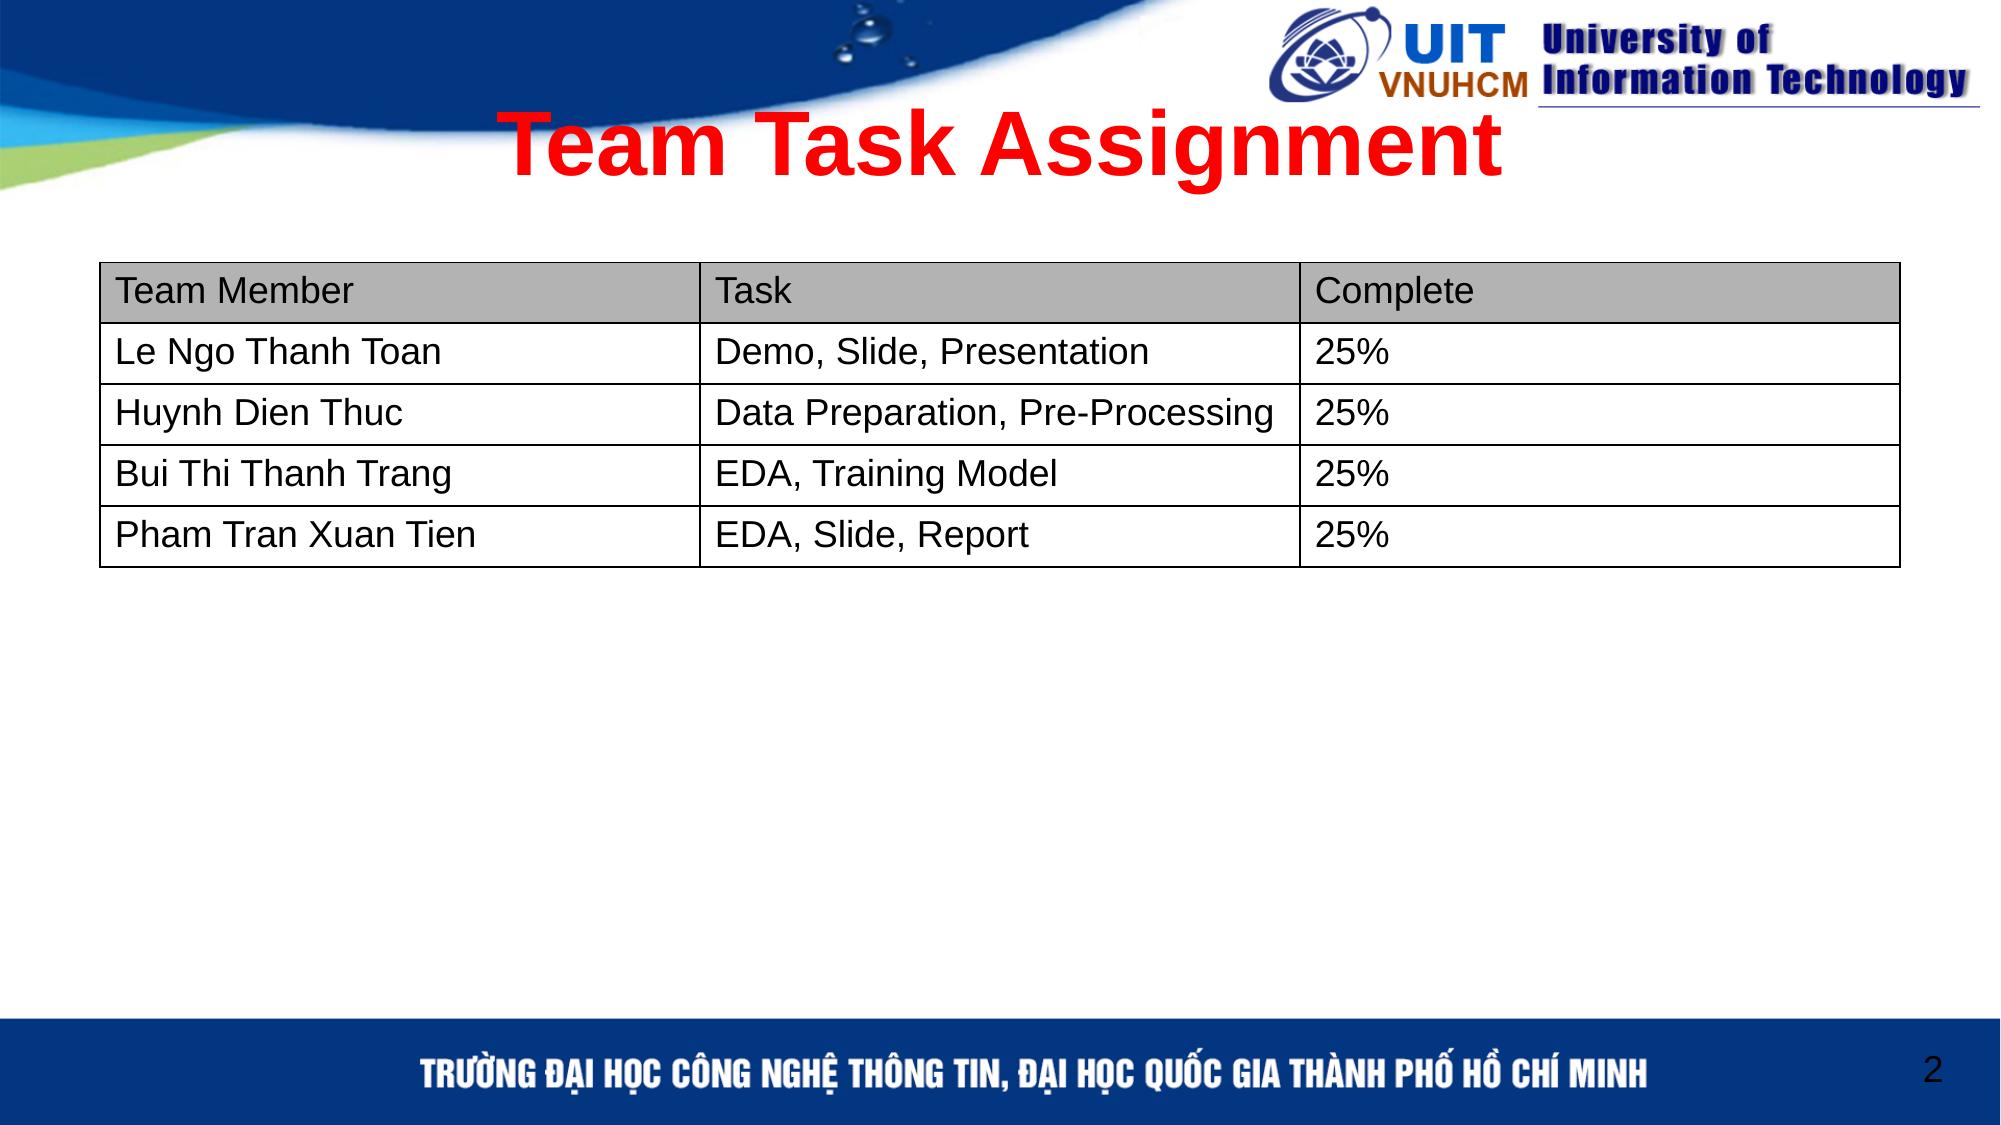

# Team Task Assignment
| Team Member | Task | Complete |
| --- | --- | --- |
| Le Ngo Thanh Toan | Demo, Slide, Presentation | 25% |
| Huynh Dien Thuc | Data Preparation, Pre-Processing | 25% |
| Bui Thi Thanh Trang | EDA, Training Model | 25% |
| Pham Tran Xuan Tien | EDA, Slide, Report | 25% |